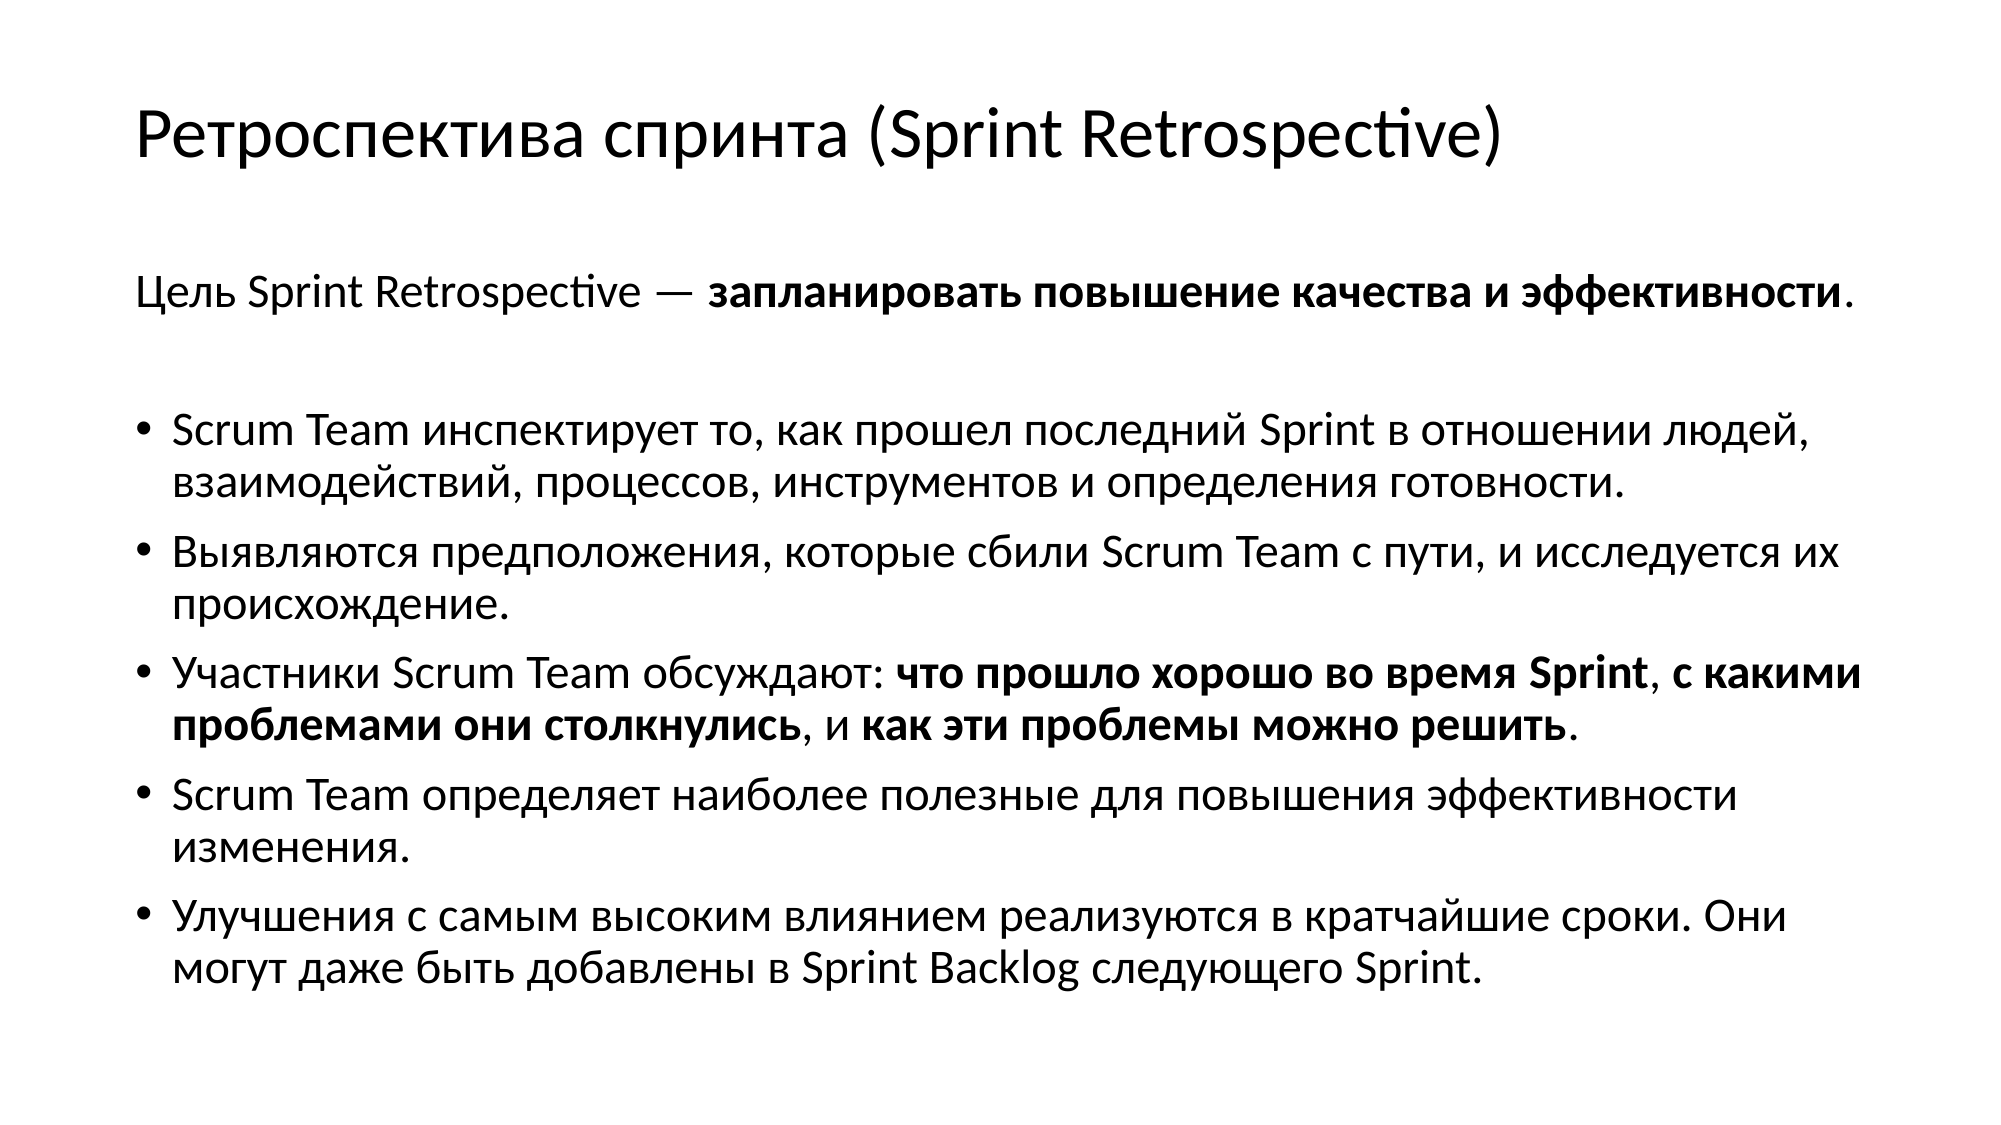

# Ретроспектива спринта (Sprint Retrospective)
Цель Sprint Retrospective — запланировать повышение качества и эффективности.

Scrum Team инспектирует то, как прошел последний Sprint в отношении людей, взаимодействий, процессов, инструментов и определения готовности.
Выявляются предположения, которые сбили Scrum Team с пути, и исследуется их происхождение.
Участники Scrum Team обсуждают: что прошло хорошо во время Sprint, с какими проблемами они столкнулись, и как эти проблемы можно решить.
Scrum Team определяет наиболее полезные для повышения эффективности изменения.
Улучшения с самым высоким влиянием реализуются в кратчайшие сроки. Они могут даже быть добавлены в Sprint Backlog следующего Sprint.